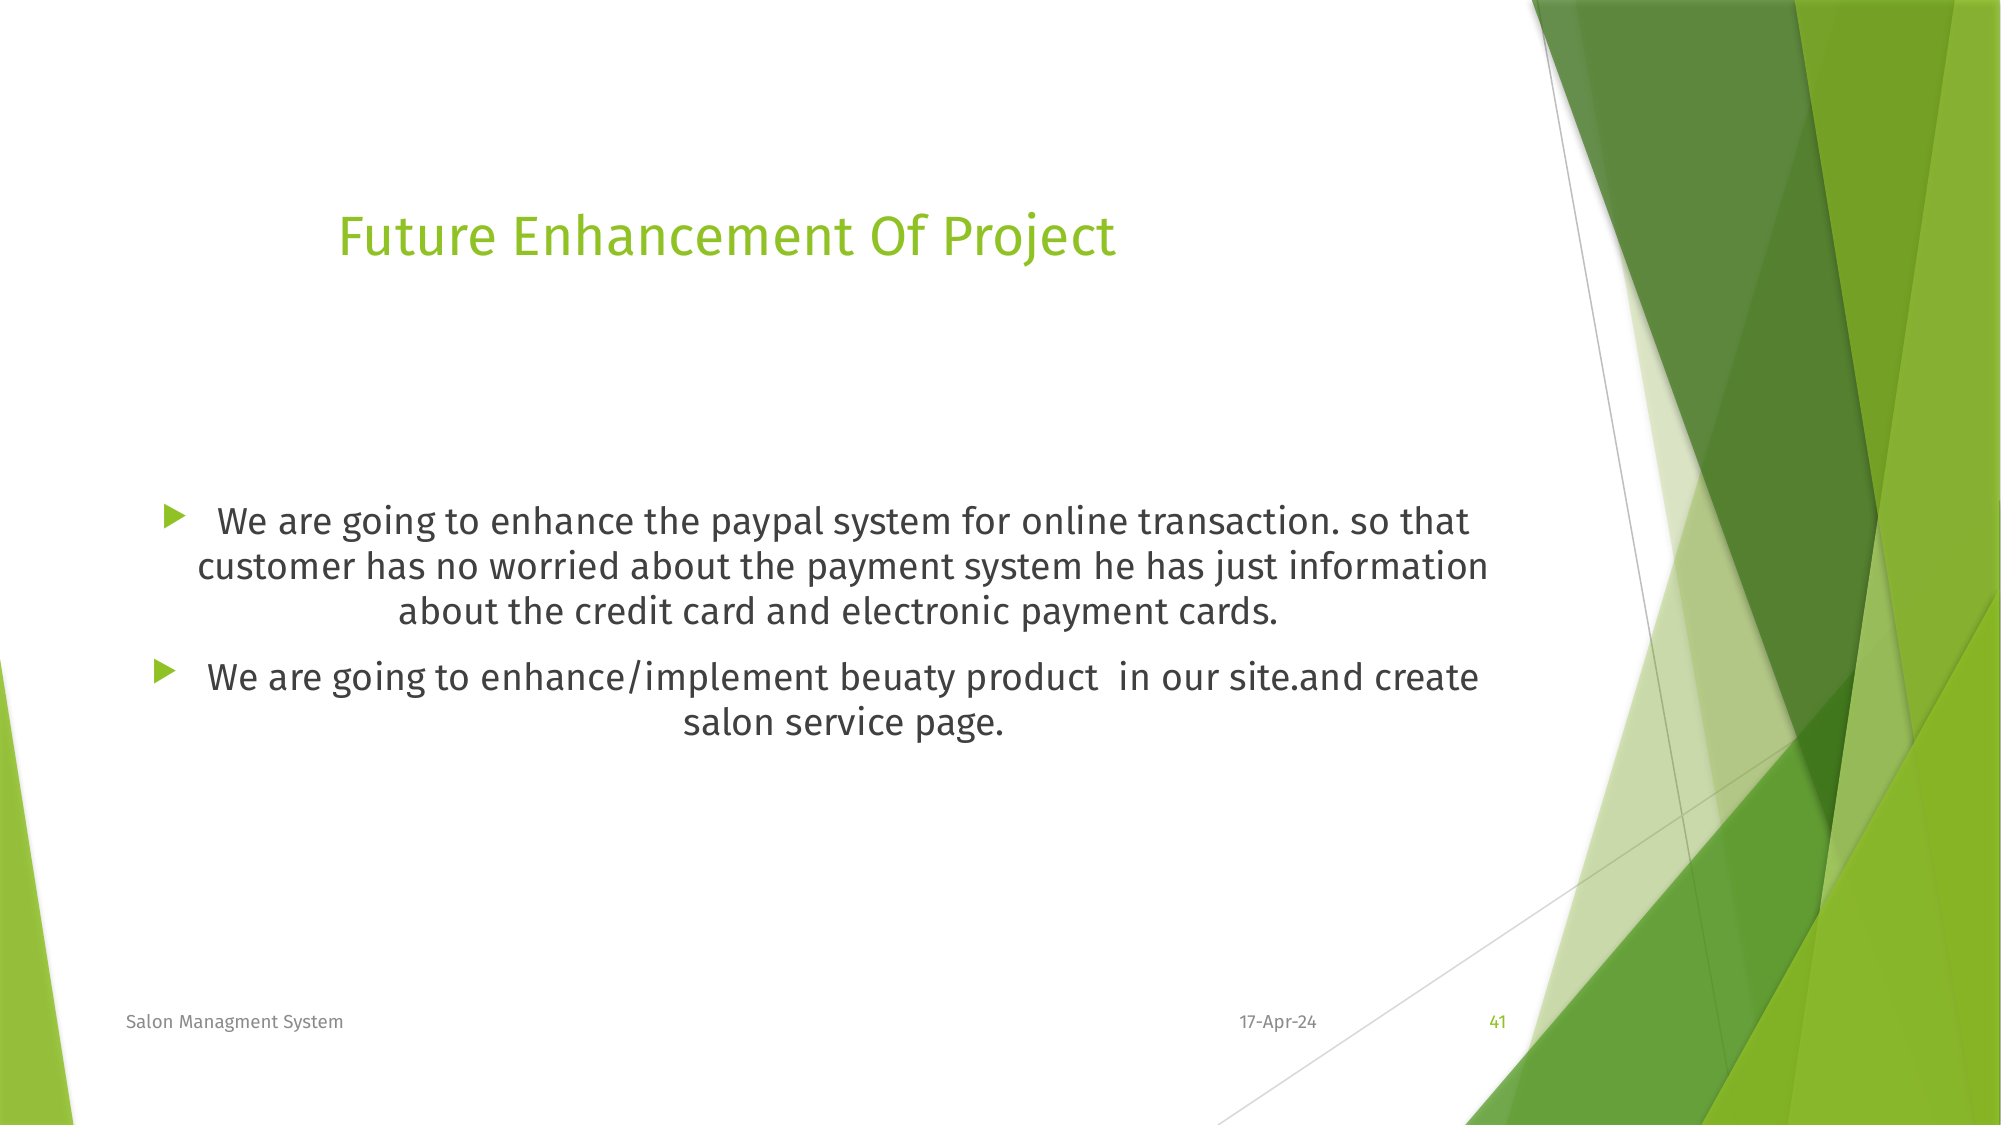

# Future Enhancement Of Project
We are going to enhance the paypal system for online transaction. so that customer has no worried about the payment system he has just information about the credit card and electronic payment cards.
We are going to enhance/implement beuaty product  in our site.and create salon service page.
Salon Managment System
17-Apr-24
41